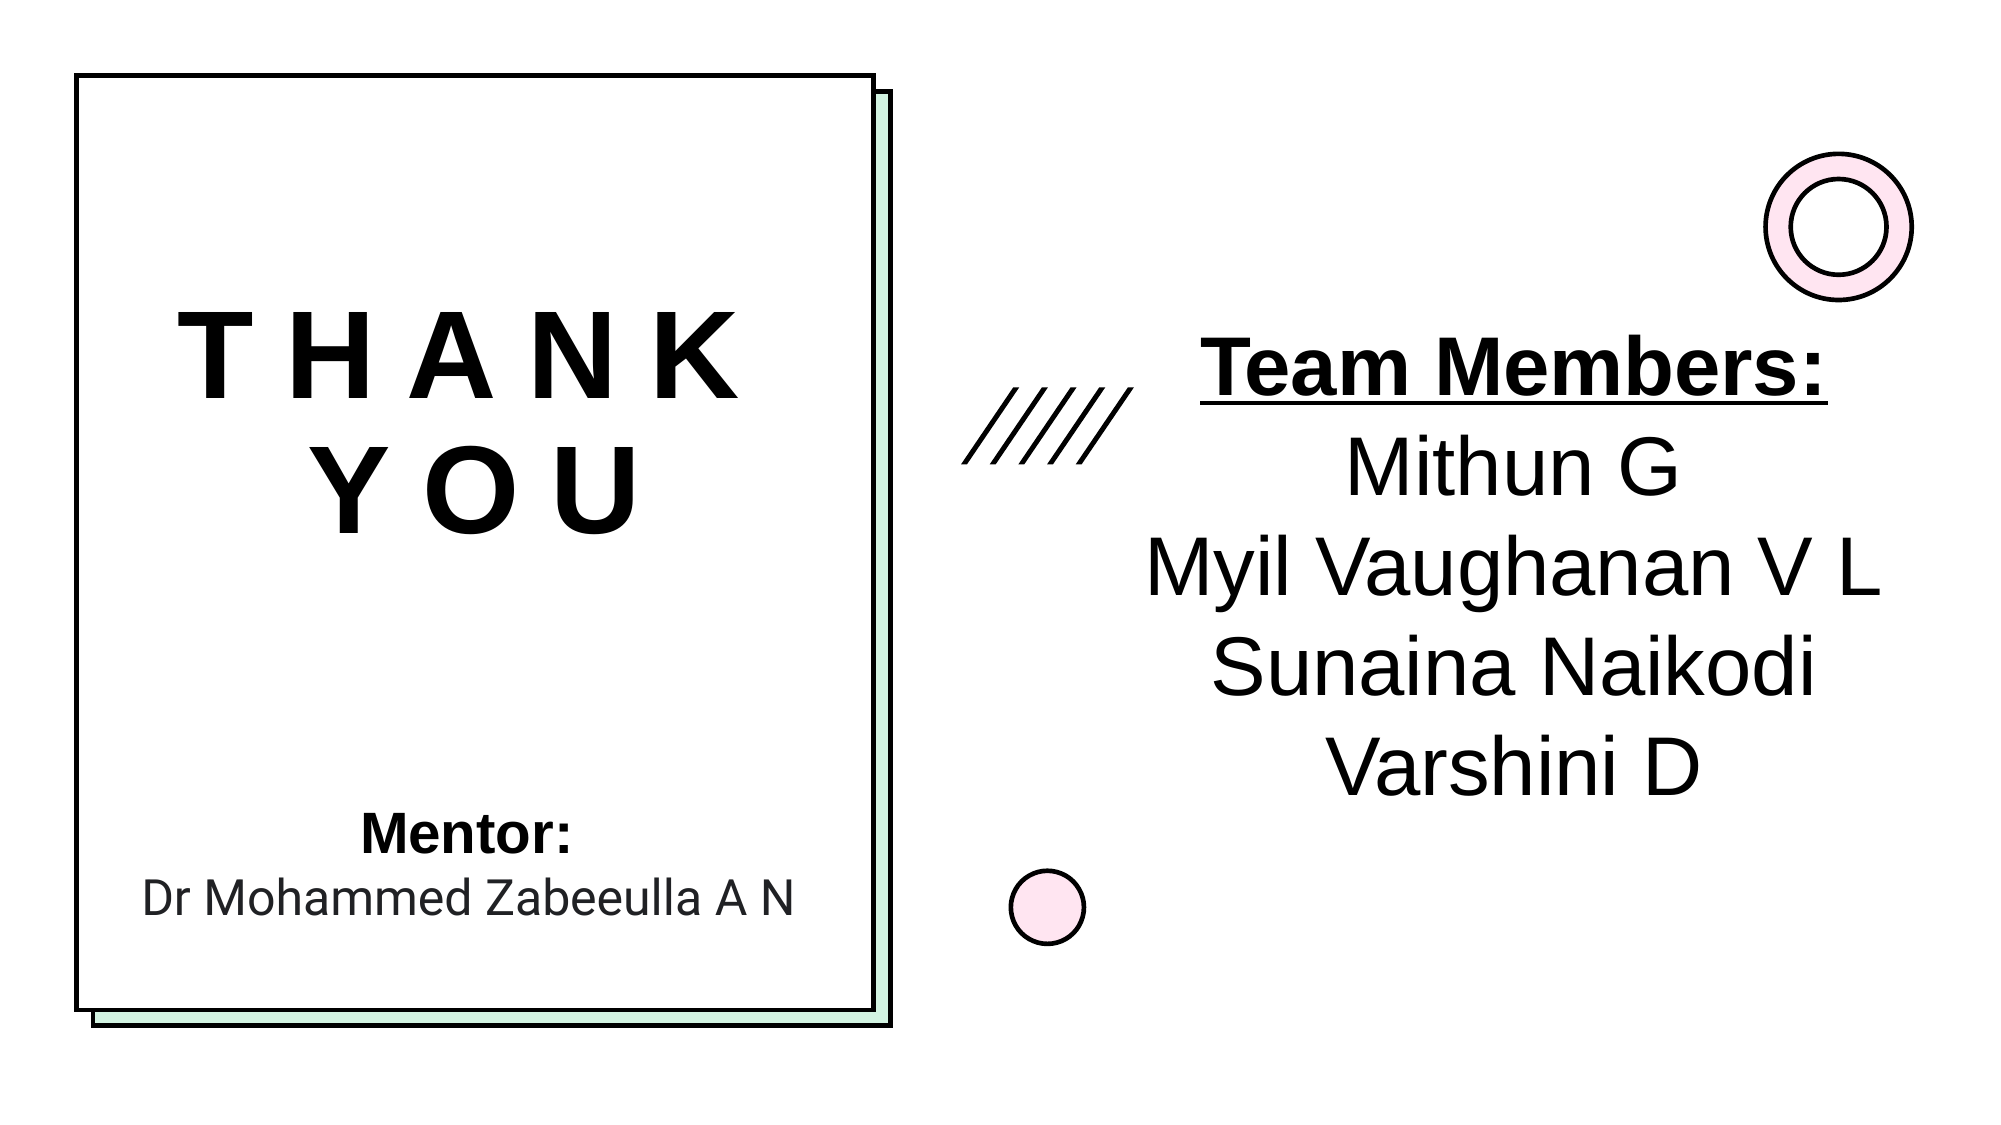

# THANK YOU

Team Members:
Mithun G
Myil Vaughanan V L
Sunaina Naikodi
Varshini D

Mentor:
Dr Mohammed Zabeeulla A N